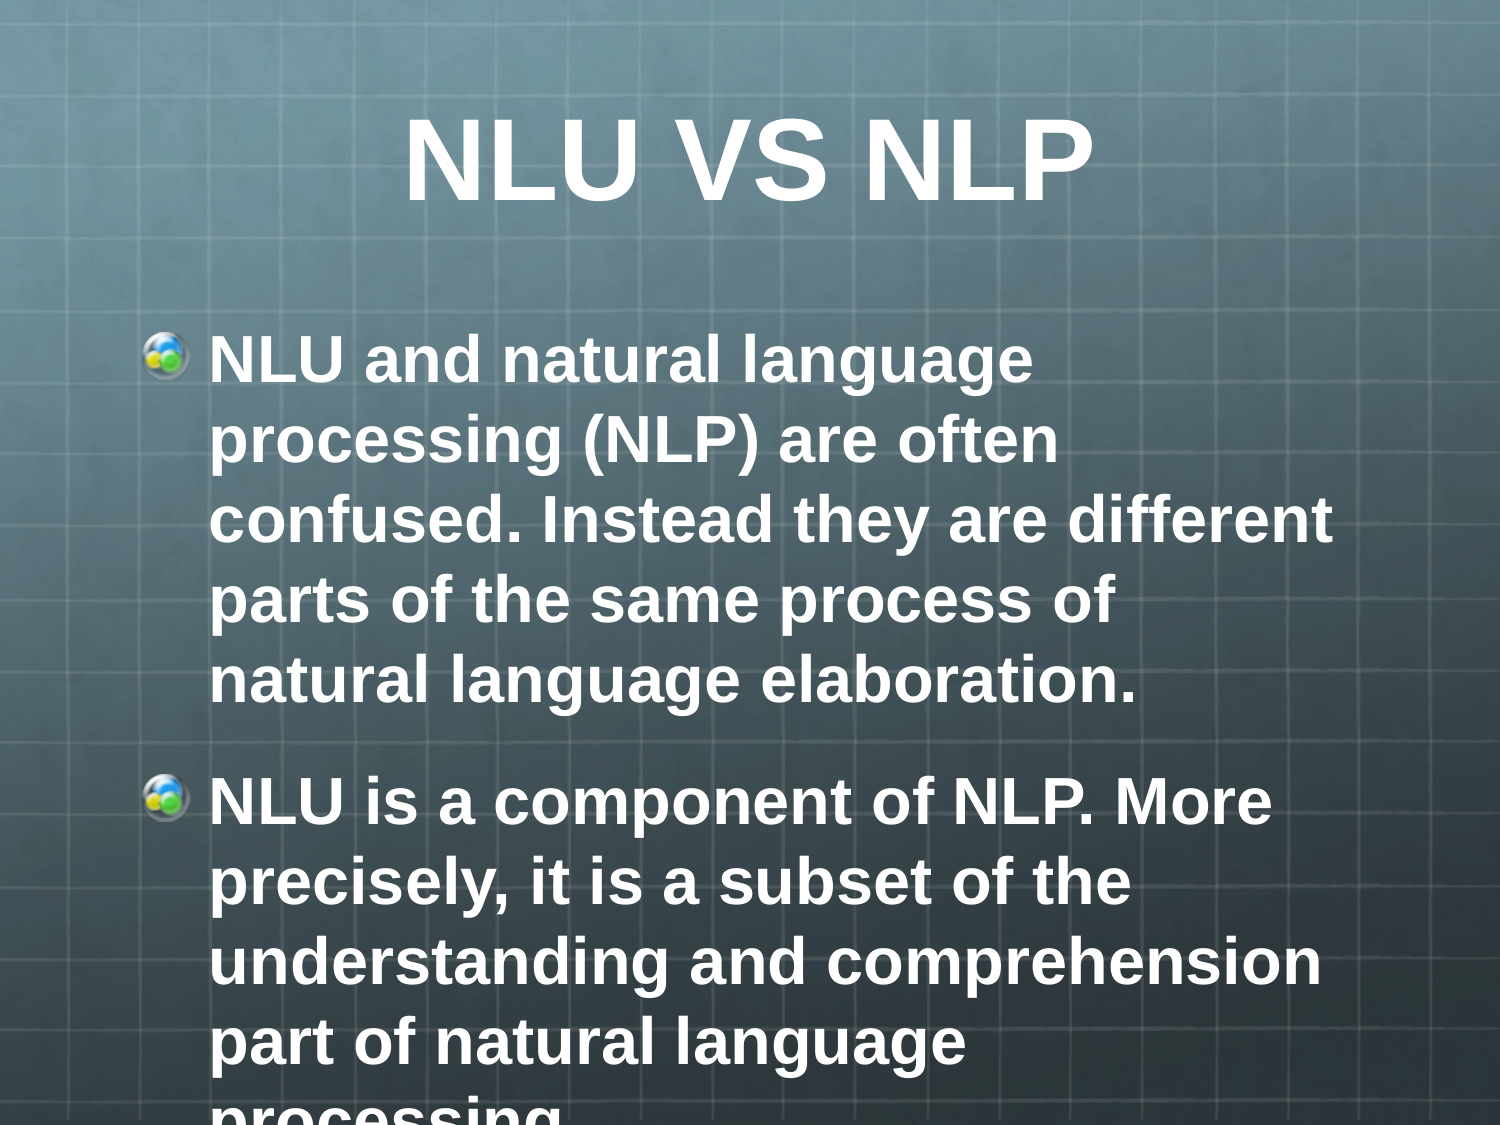

# NLU VS NLP
NLU and natural language processing (NLP) are often confused. Instead they are different parts of the same process of natural language elaboration.
NLU is a component of NLP. More precisely, it is a subset of the understanding and comprehension part of natural language processing.